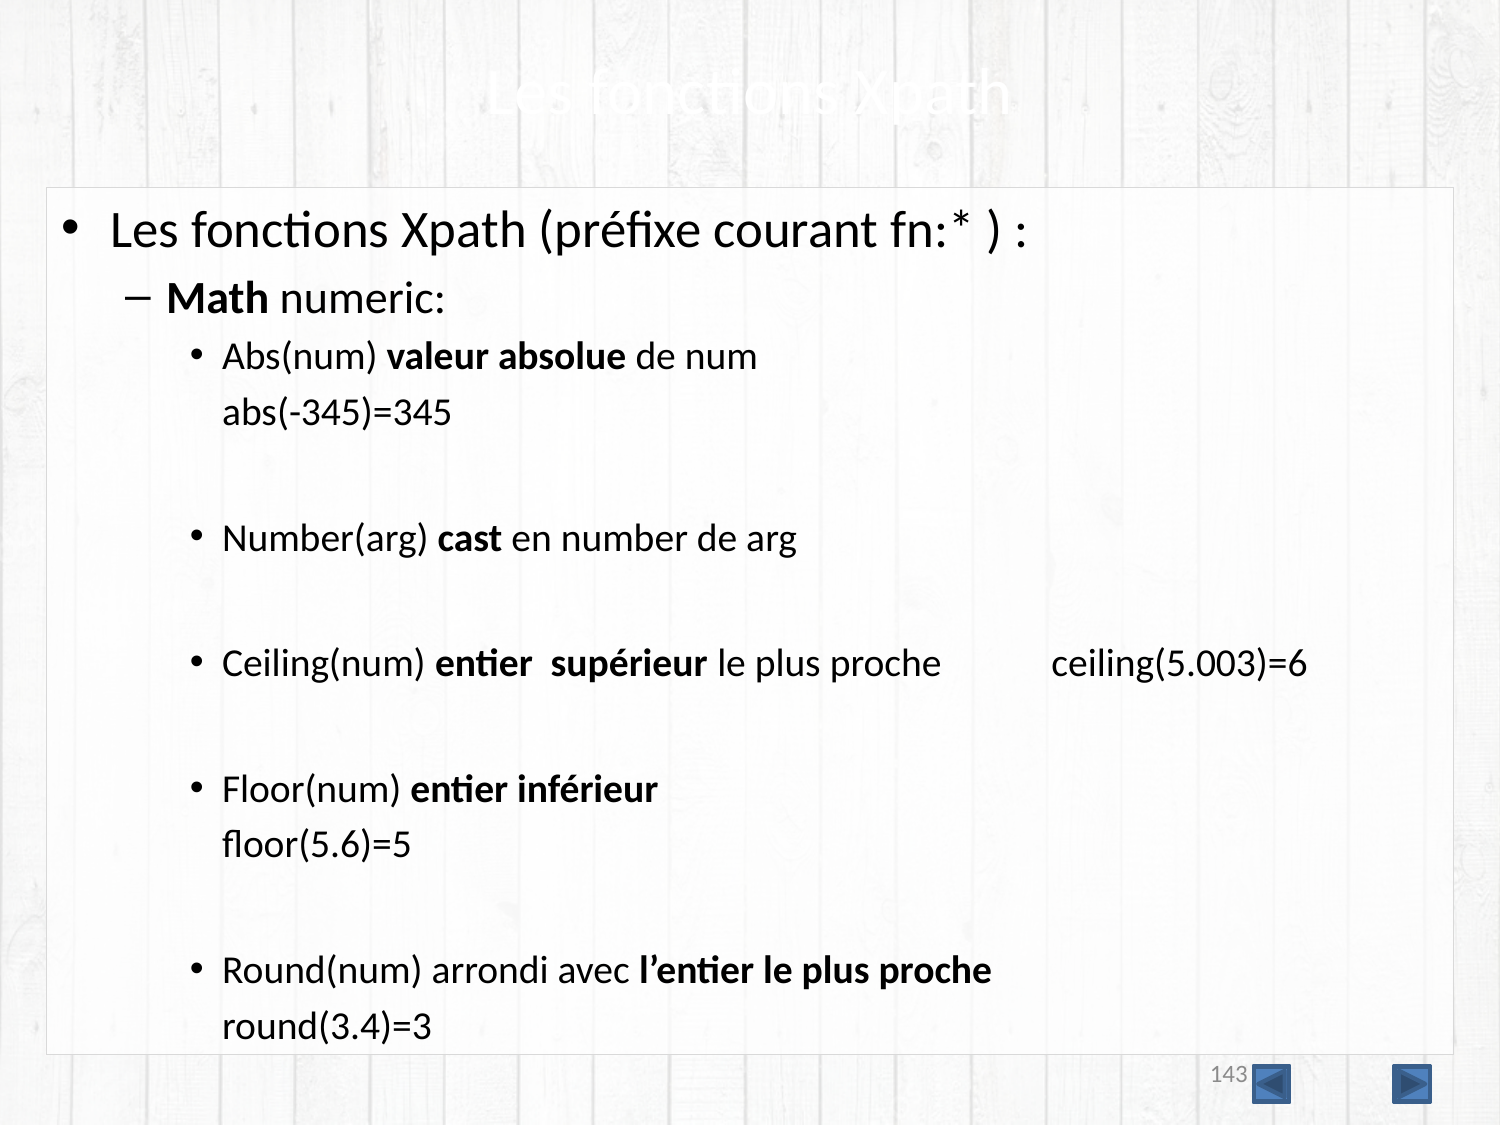

# Les fonctions Xpath
Les fonctions Xpath (préfixe courant fn:* ) :
Math numeric:
Abs(num) valeur absolue de num
			abs(-345)=345

Number(arg) cast en number de arg

Ceiling(num) entier  supérieur le plus proche 			ceiling(5.003)=6

Floor(num) entier inférieur
			floor(5.6)=5

Round(num) arrondi avec l’entier le plus proche
			round(3.4)=3

143